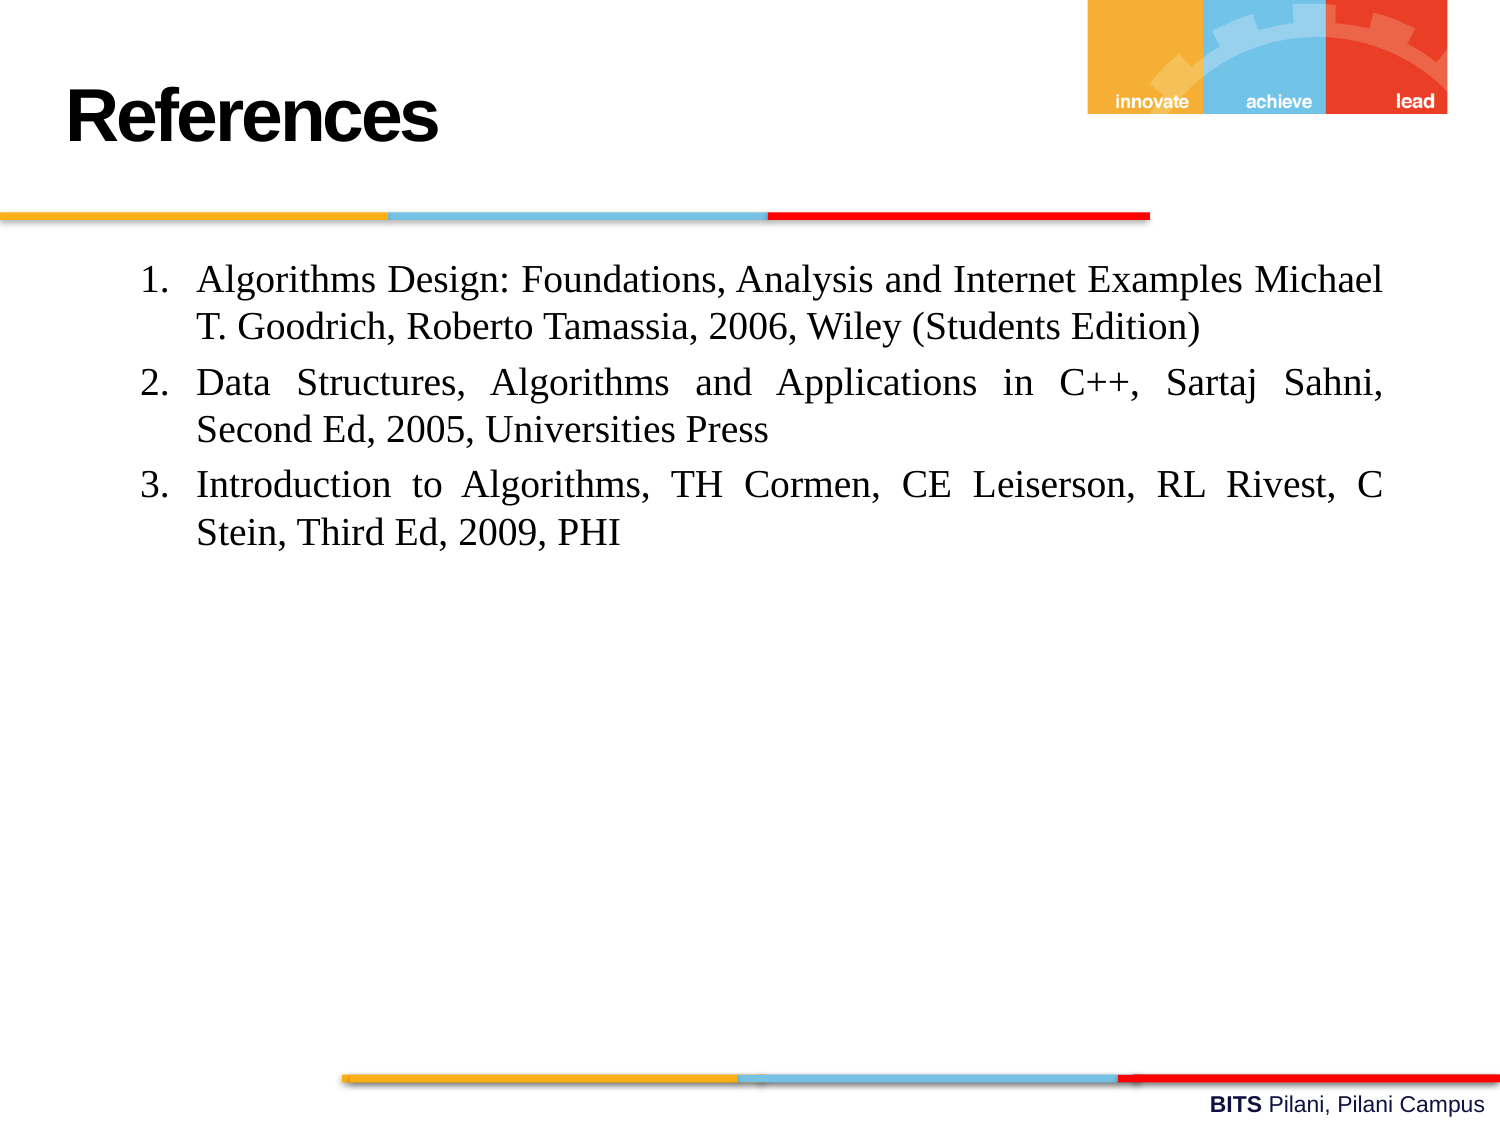

References
Algorithms Design: Foundations, Analysis and Internet Examples Michael T. Goodrich, Roberto Tamassia, 2006, Wiley (Students Edition)
Data Structures, Algorithms and Applications in C++, Sartaj Sahni, Second Ed, 2005, Universities Press
Introduction to Algorithms, TH Cormen, CE Leiserson, RL Rivest, C Stein, Third Ed, 2009, PHI